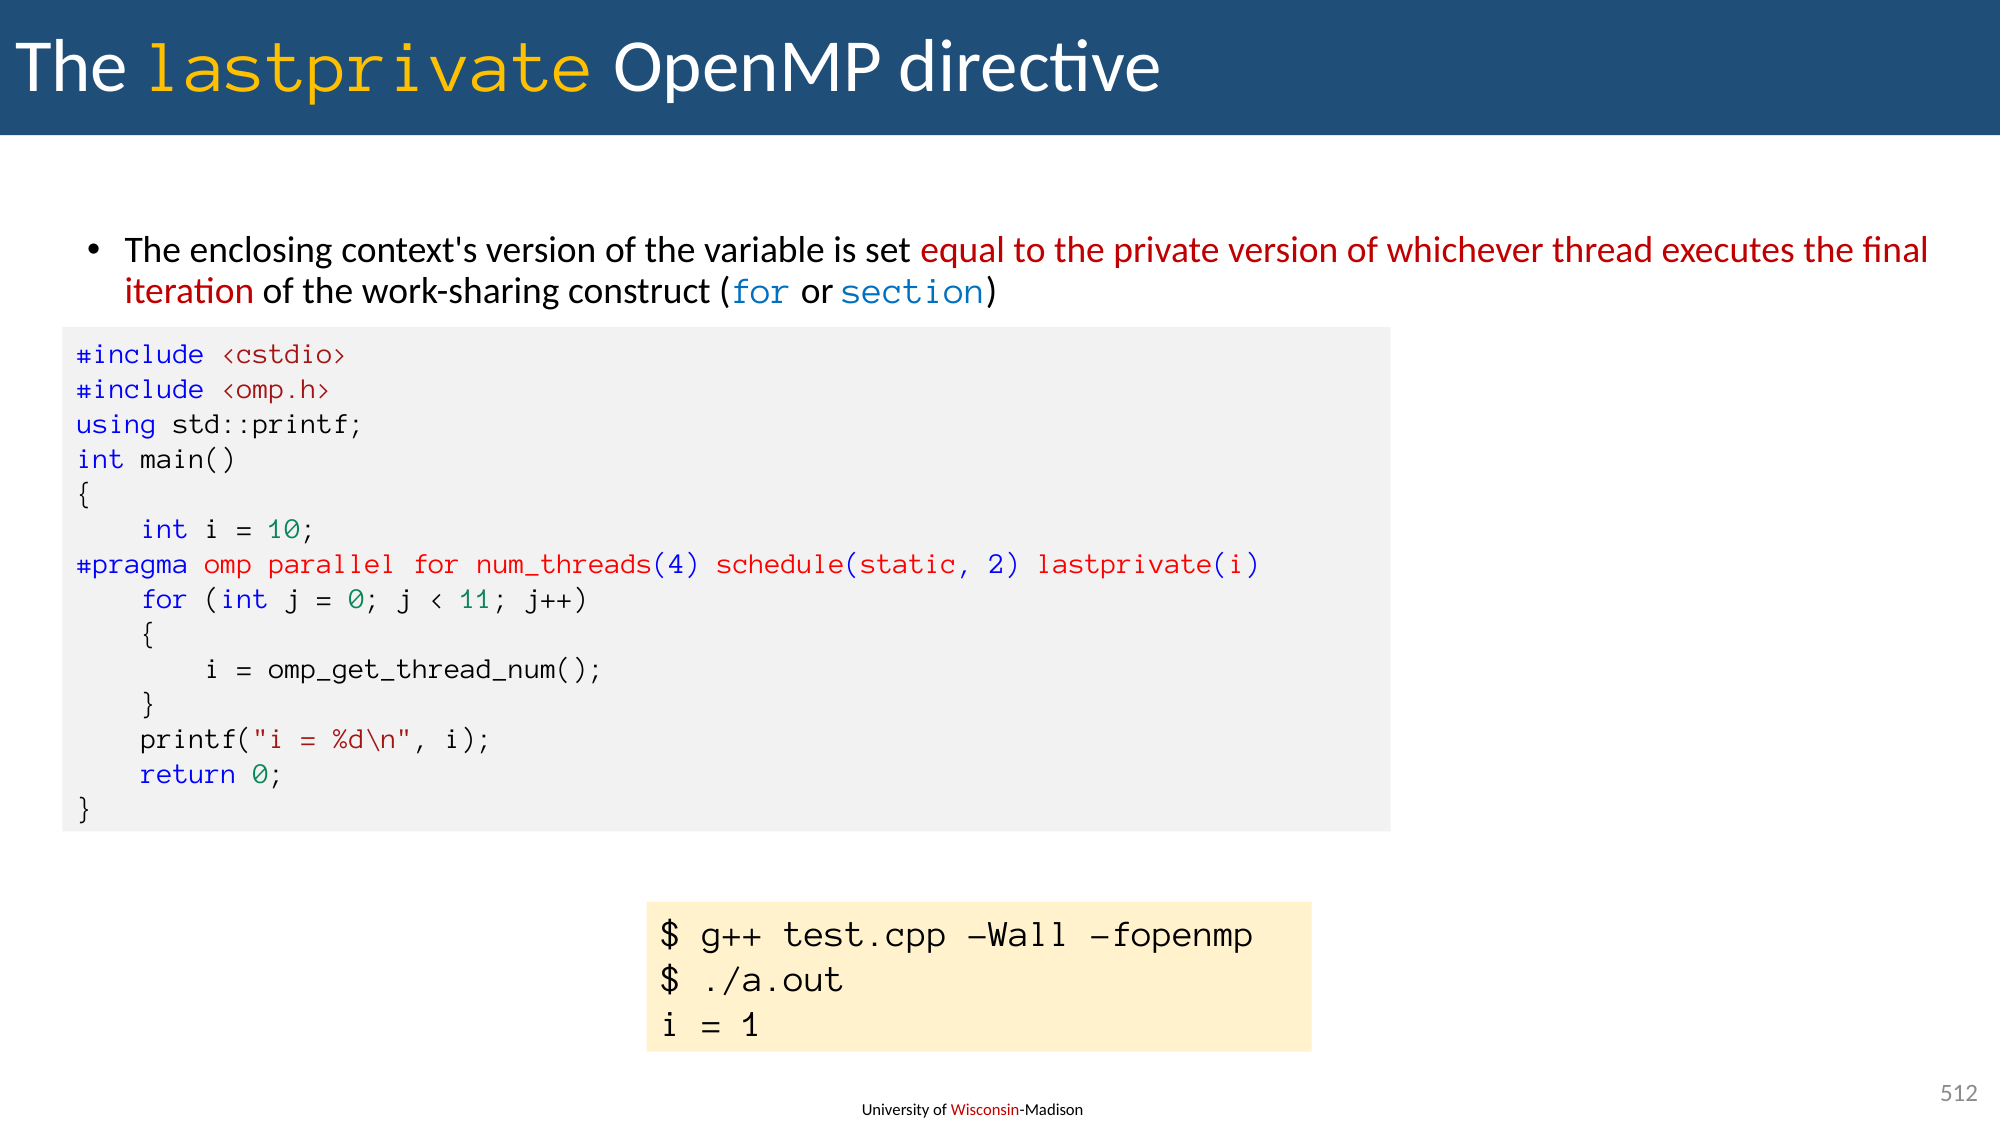

# The lastprivate OpenMP directive
The enclosing context's version of the variable is set equal to the private version of whichever thread executes the final iteration of the work-sharing construct (for or section)
#include <cstdio>
#include <omp.h>
using std::printf;
int main()
{
    int i = 10;
#pragma omp parallel for num_threads(4) schedule(static, 2) lastprivate(i)
    for (int j = 0; j < 11; j++)
    {
        i = omp_get_thread_num();
    }
    printf("i = %d\n", i);
    return 0;
}
$ g++ test.cpp -Wall -fopenmp
$ ./a.out
i = 1
512